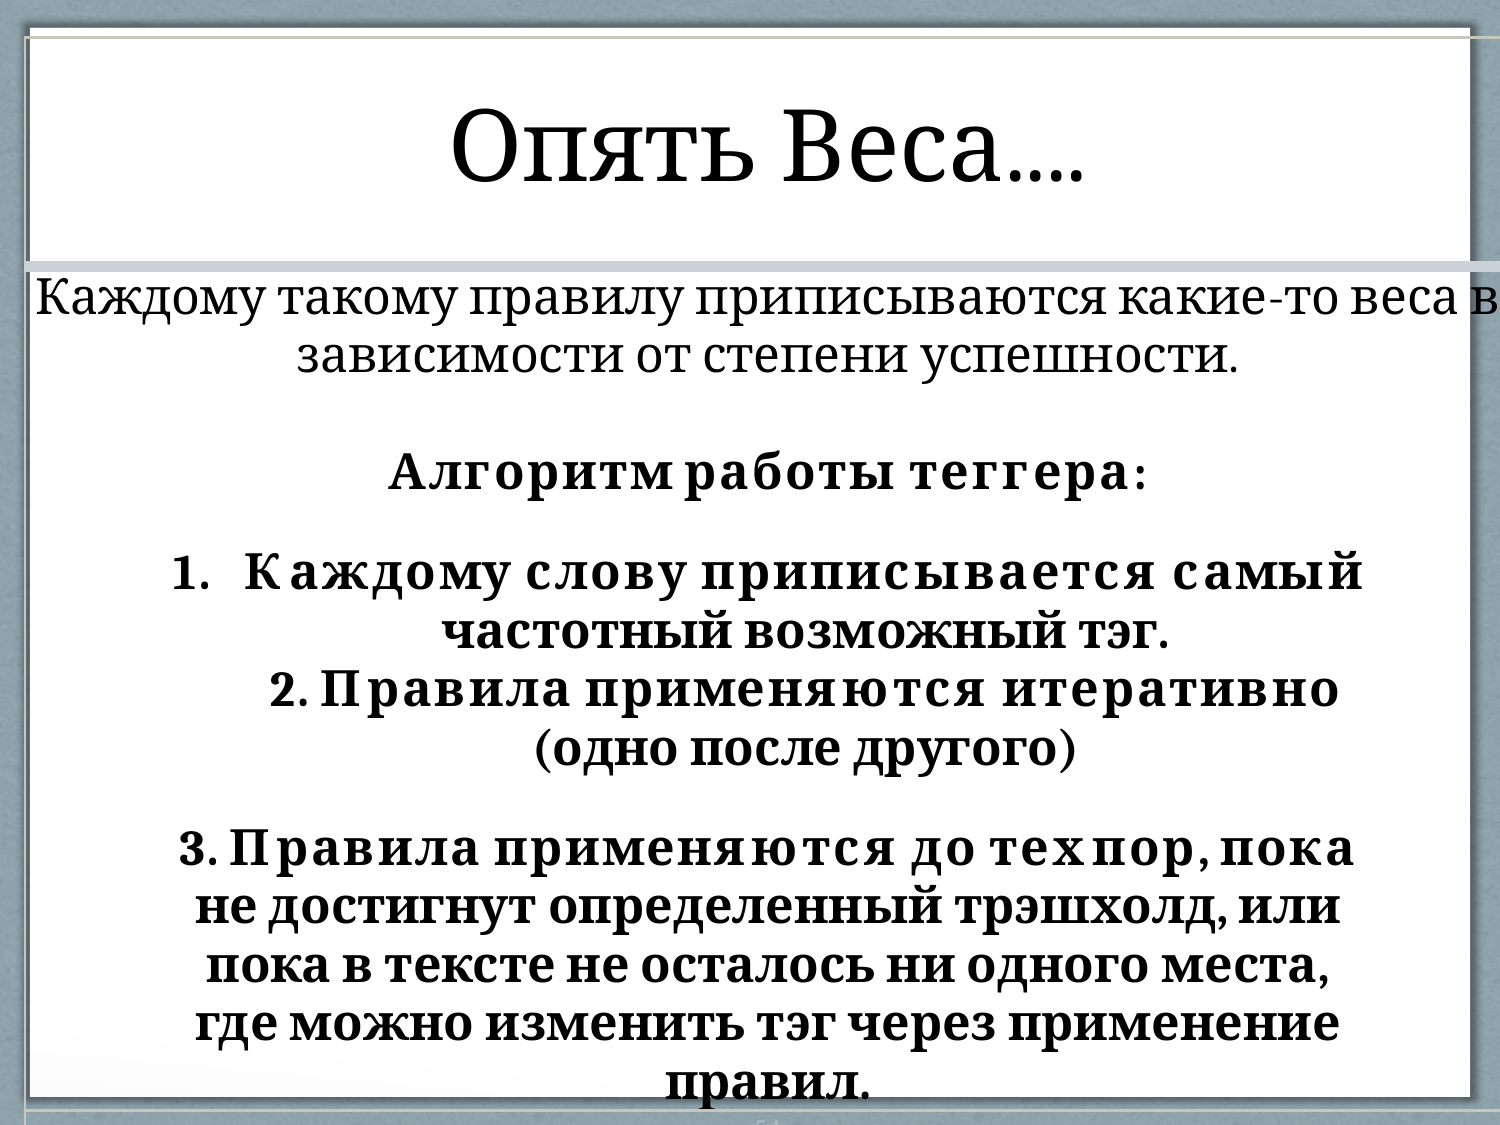

| Опять Веса.... |
| --- |
| Каждому такому правилу приписываются какие-то веса в зависимости от степени успешности. Алгоритм работы теггера: Каждому слову приписывается самый частотный возможный тэг. 2. Правила применяются итеративно (одно после другого) 3. Правила применяются до тех пор, пока не достигнут определенный трэшхолд, или пока в тексте не осталось ни одного места, где можно изменить тэг через применение правил. |
| 54 |